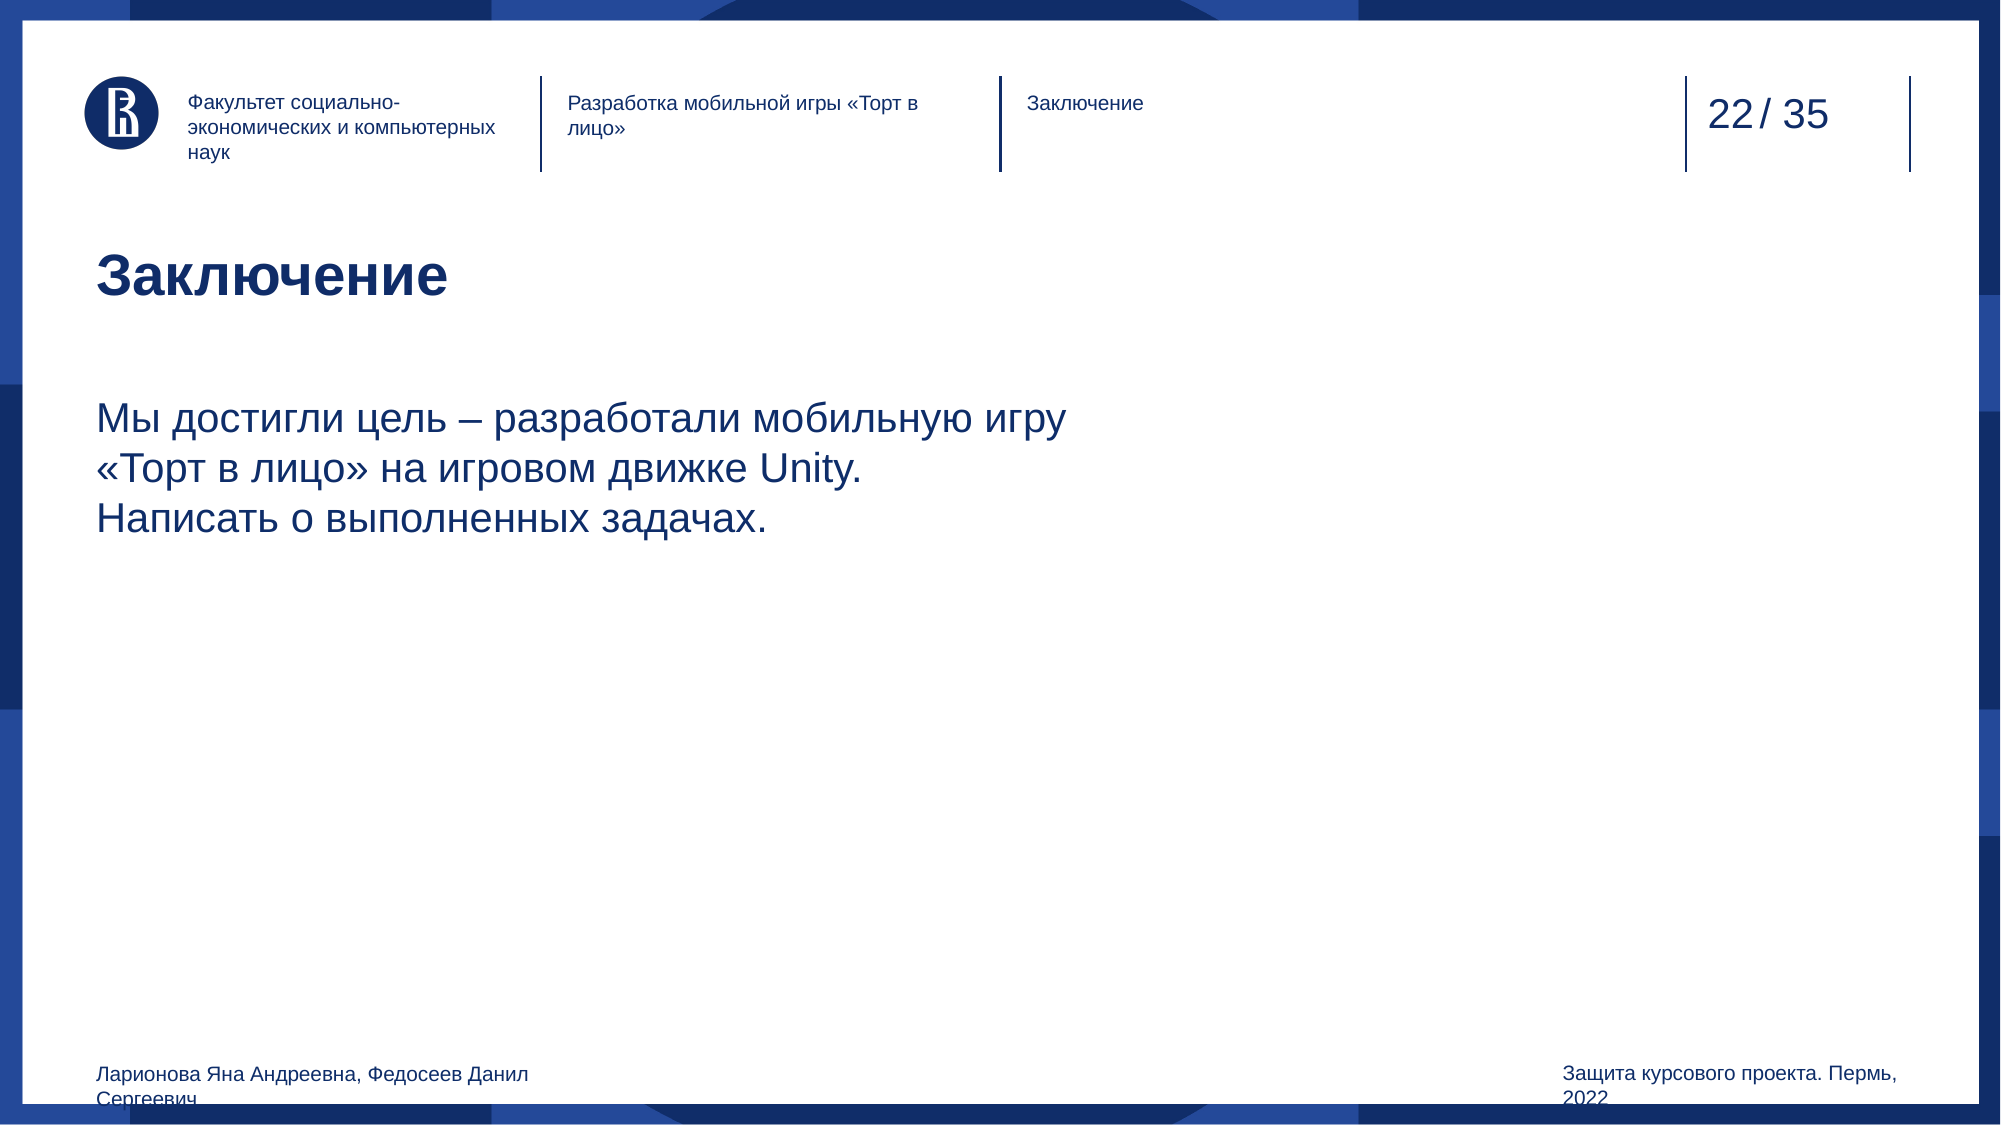

/ 35
Факультет социально-экономических и компьютерных наук
Разработка мобильной игры «Торт в лицо»
Заключение
# Заключение
Мы достигли цель – разработали мобильную игру «Торт в лицо» на игровом движке Unity.
Написать о выполненных задачах.
Защита курсового проекта. Пермь, 2022
Ларионова Яна Андреевна, Федосеев Данил Сергеевич